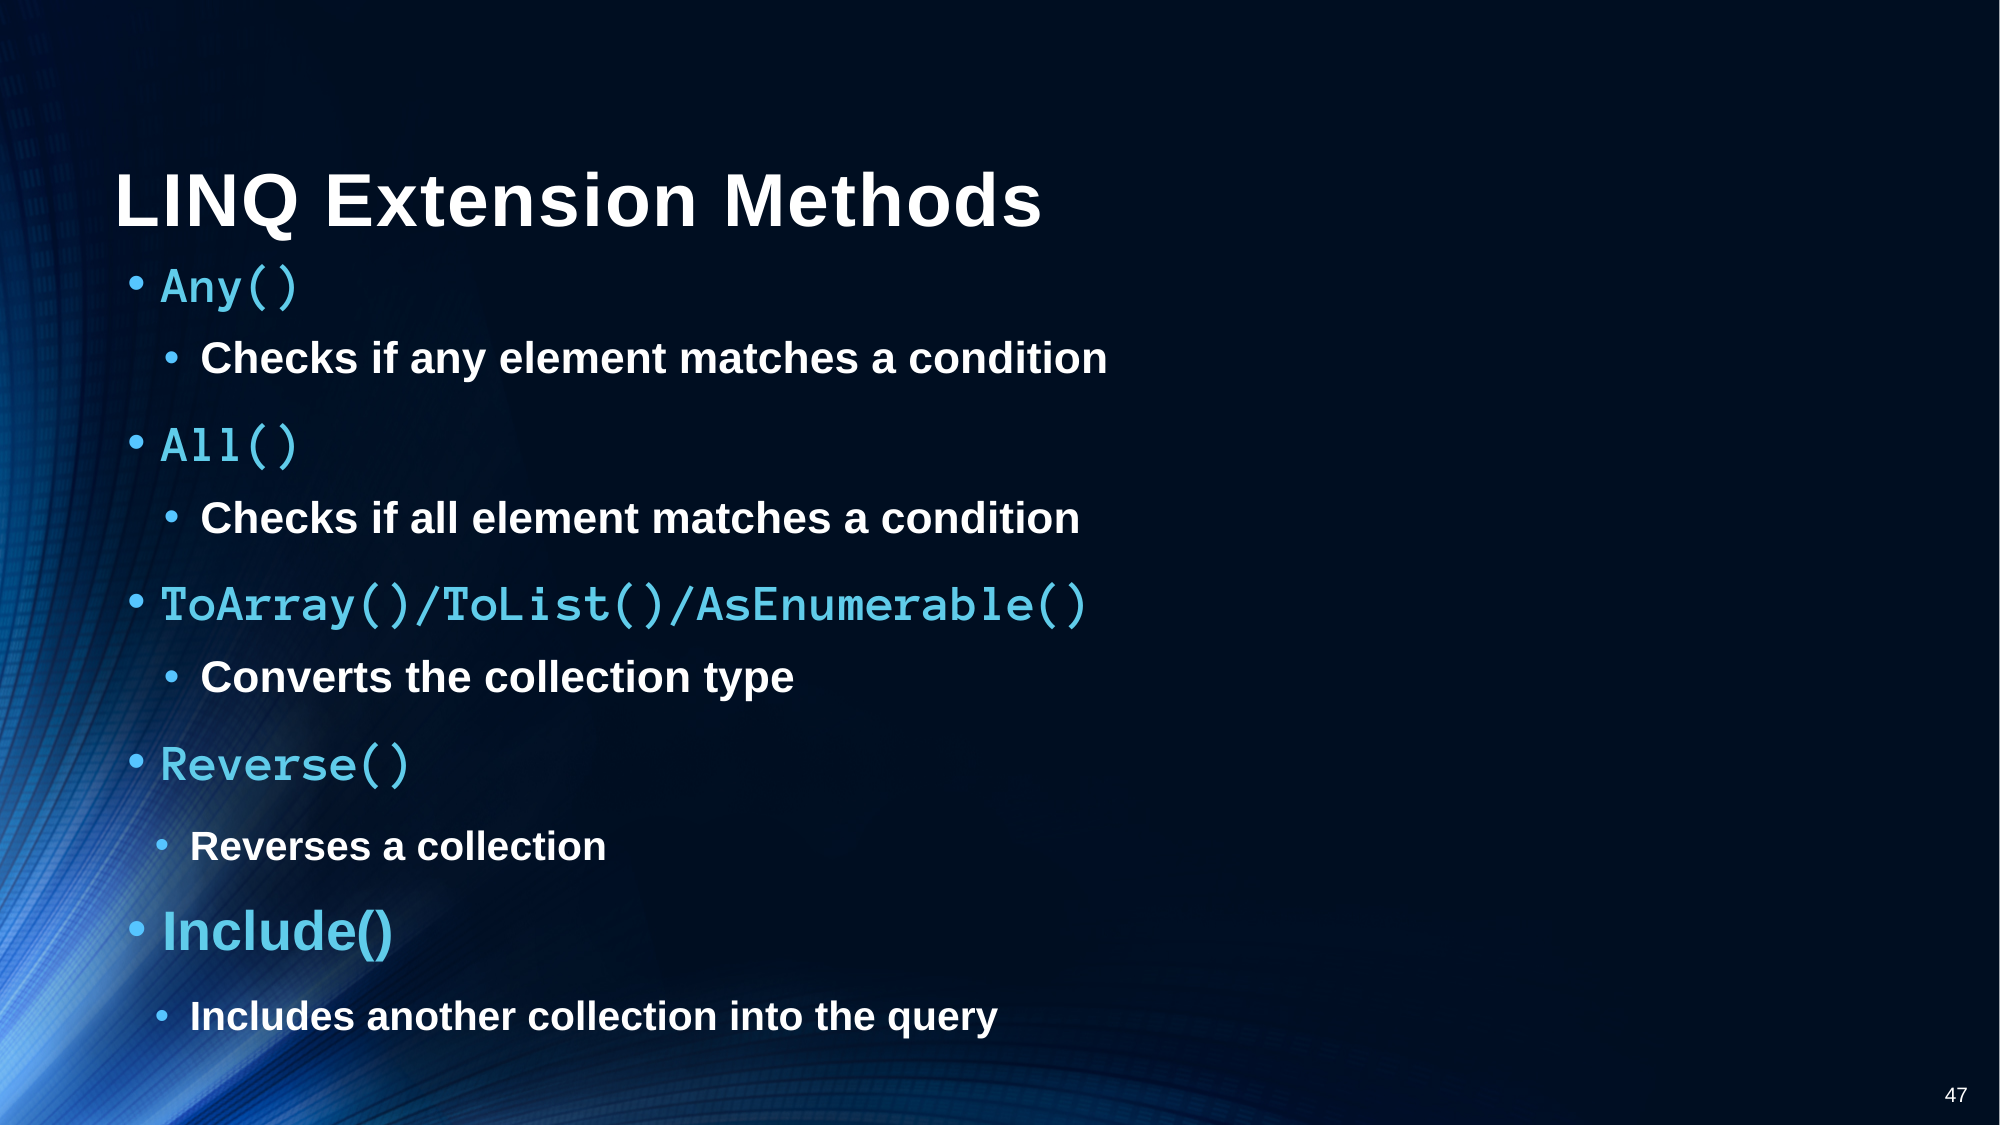

# LINQ Extension Methods
Any()
Checks if any element matches a condition
All()
Checks if all element matches a condition
ToArray()/ToList()/AsEnumerable()
Converts the collection type
Reverse()
Reverses a collection
Include()
Includes another collection into the query

47